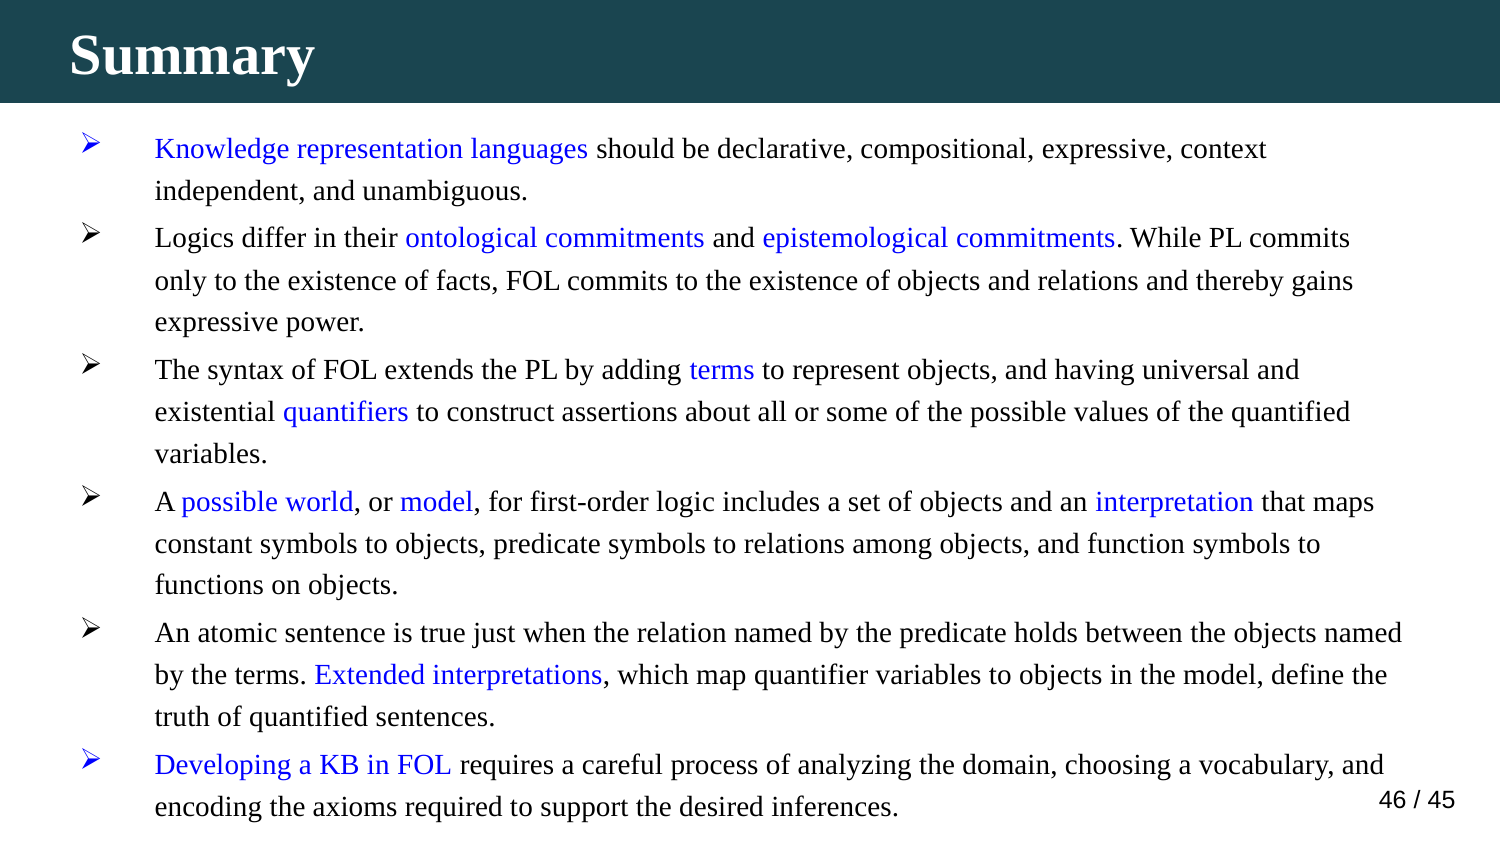

Knowledge representation languages should be declarative, compositional, expressive, context independent, and unambiguous.
Logics differ in their ontological commitments and epistemological commitments. While PL commits only to the existence of facts, FOL commits to the existence of objects and relations and thereby gains expressive power.
The syntax of FOL extends the PL by adding terms to represent objects, and having universal and existential quantifiers to construct assertions about all or some of the possible values of the quantified variables.
A possible world, or model, for first-order logic includes a set of objects and an interpretation that maps constant symbols to objects, predicate symbols to relations among objects, and function symbols to functions on objects.
An atomic sentence is true just when the relation named by the predicate holds between the objects named by the terms. Extended interpretations, which map quantifier variables to objects in the model, define the truth of quantified sentences.
Developing a KB in FOL requires a careful process of analyzing the domain, choosing a vocabulary, and encoding the axioms required to support the desired inferences.